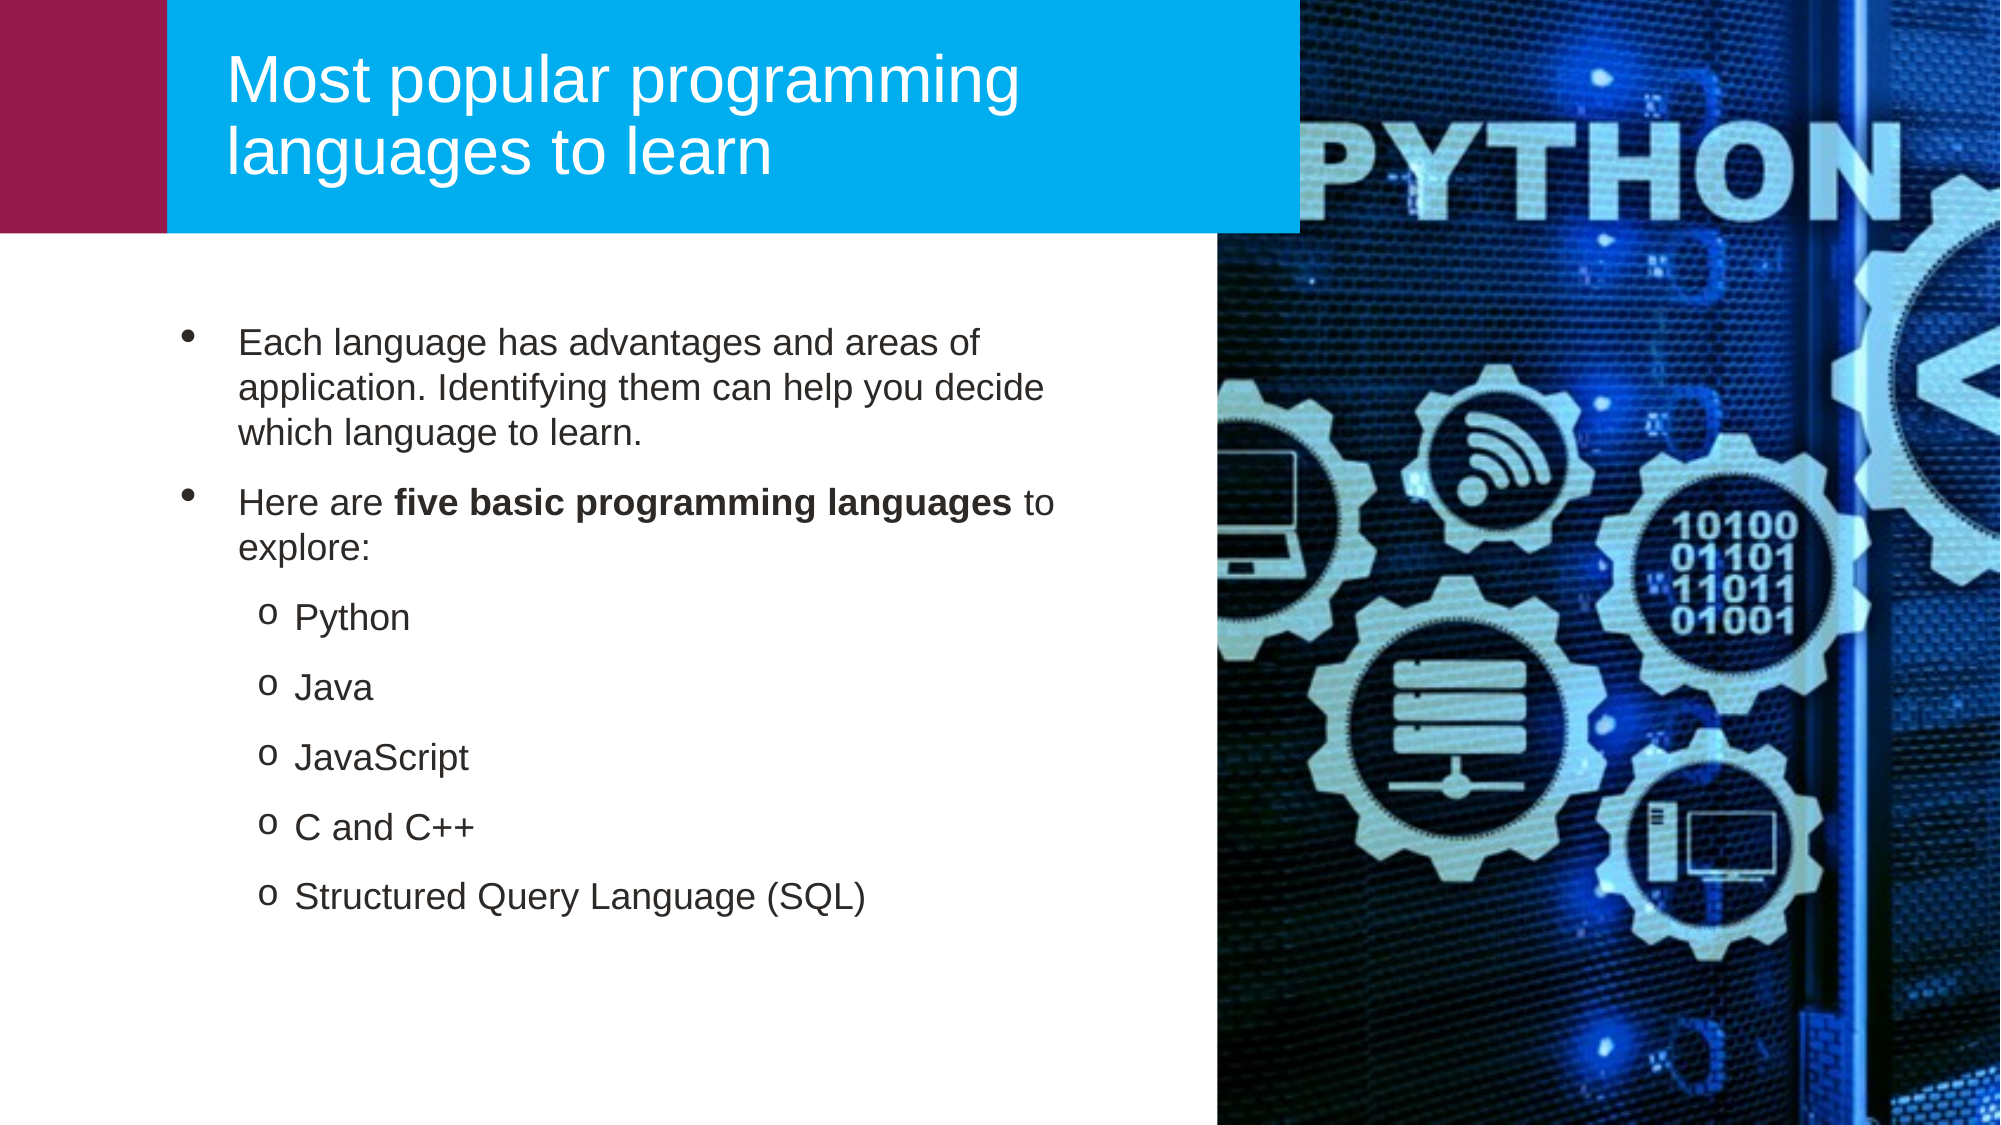

Most popular programming languages to learn

Each language has advantages and areas of application. Identifying them can help you decide which language to learn.
Here are five basic programming languages to explore:
Python
Java
JavaScript
C and C++
Structured Query Language (SQL)